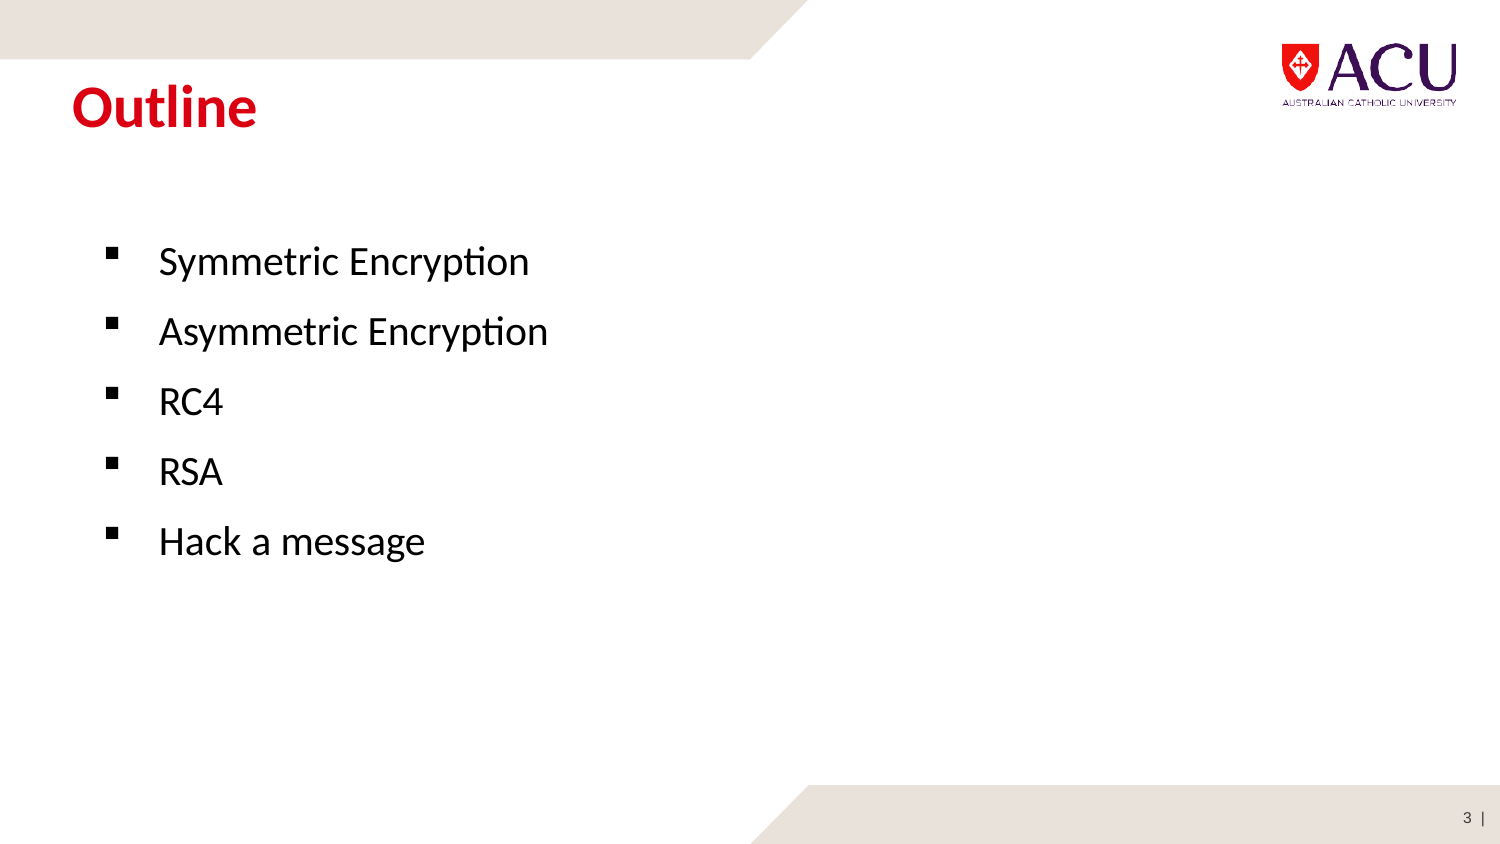

# Outline
Symmetric Encryption
Asymmetric Encryption
RC4
RSA
Hack a message
3 |